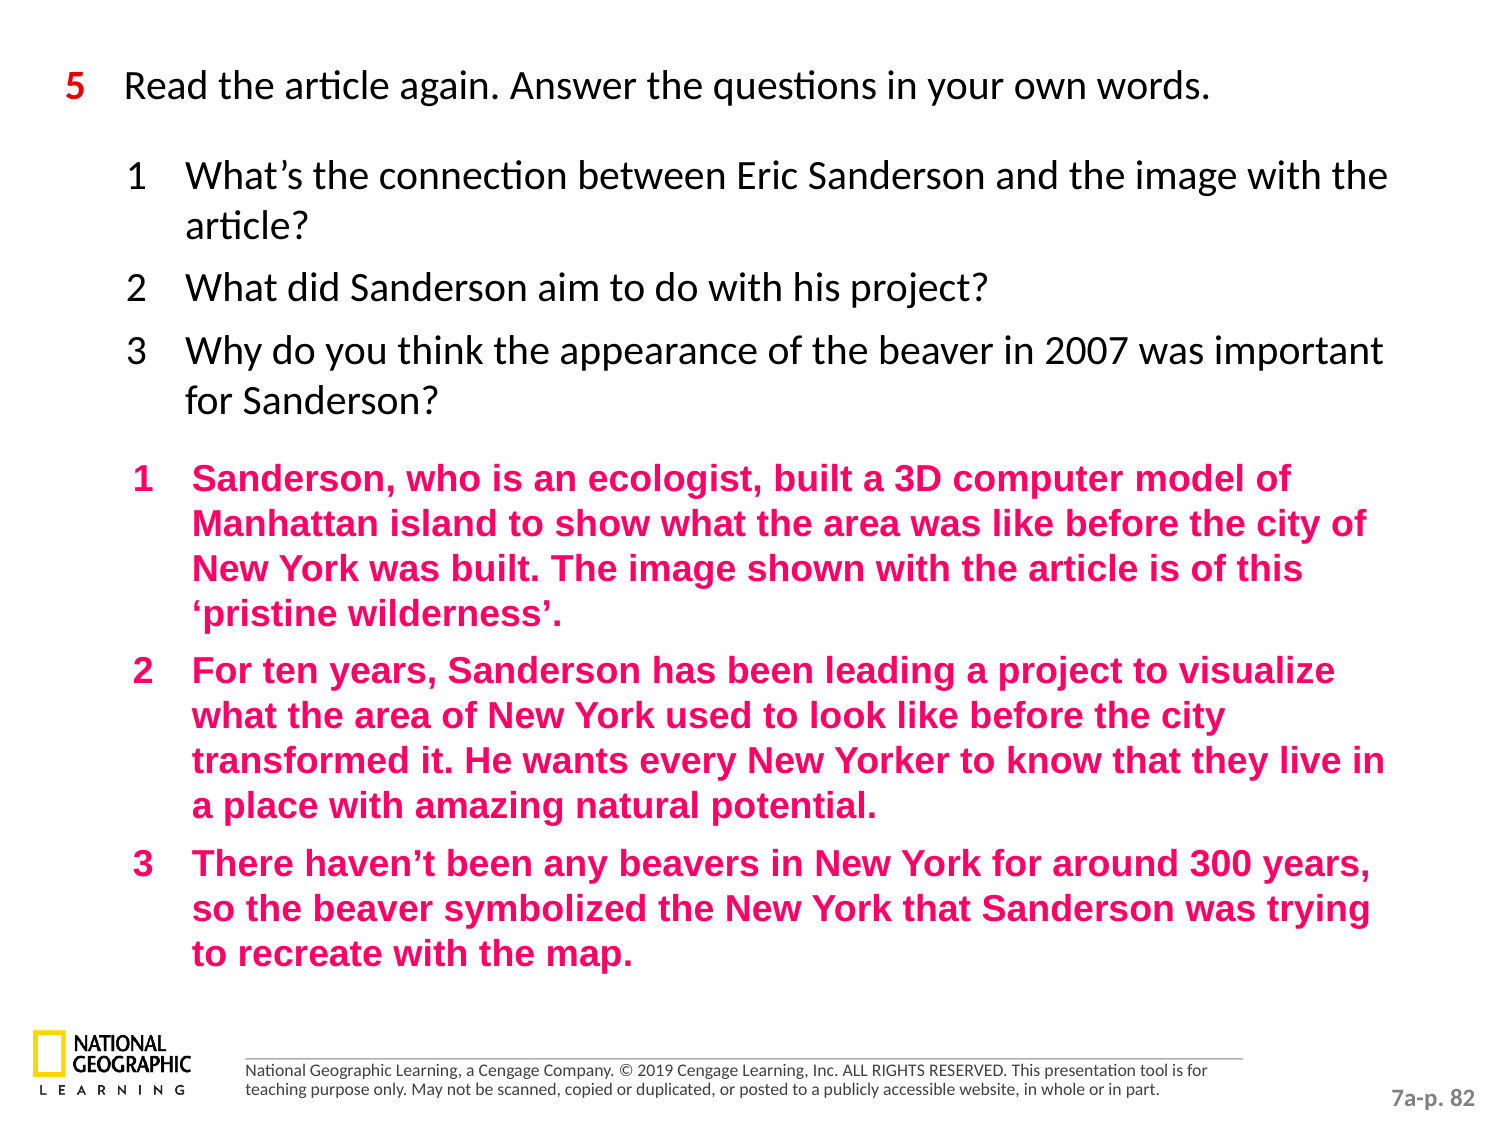

5 	Read the article again. Answer the questions in your own words.
1 	What’s the connection between Eric Sanderson and the image with the article?
2 	What did Sanderson aim to do with his project?
3 	Why do you think the appearance of the beaver in 2007 was important for Sanderson?
1 	Sanderson, who is an ecologist, built a 3D computer model of Manhattan island to show what the area was like before the city of New York was built. The image shown with the article is of this ‘pristine wilderness’.
2 	For ten years, Sanderson has been leading a project to visualize what the area of New York used to look like before the city transformed it. He wants every New Yorker to know that they live in a place with amazing natural potential.
3 	There haven’t been any beavers in New York for around 300 years, so the beaver symbolized the New York that Sanderson was trying to recreate with the map.
7a-p. 82